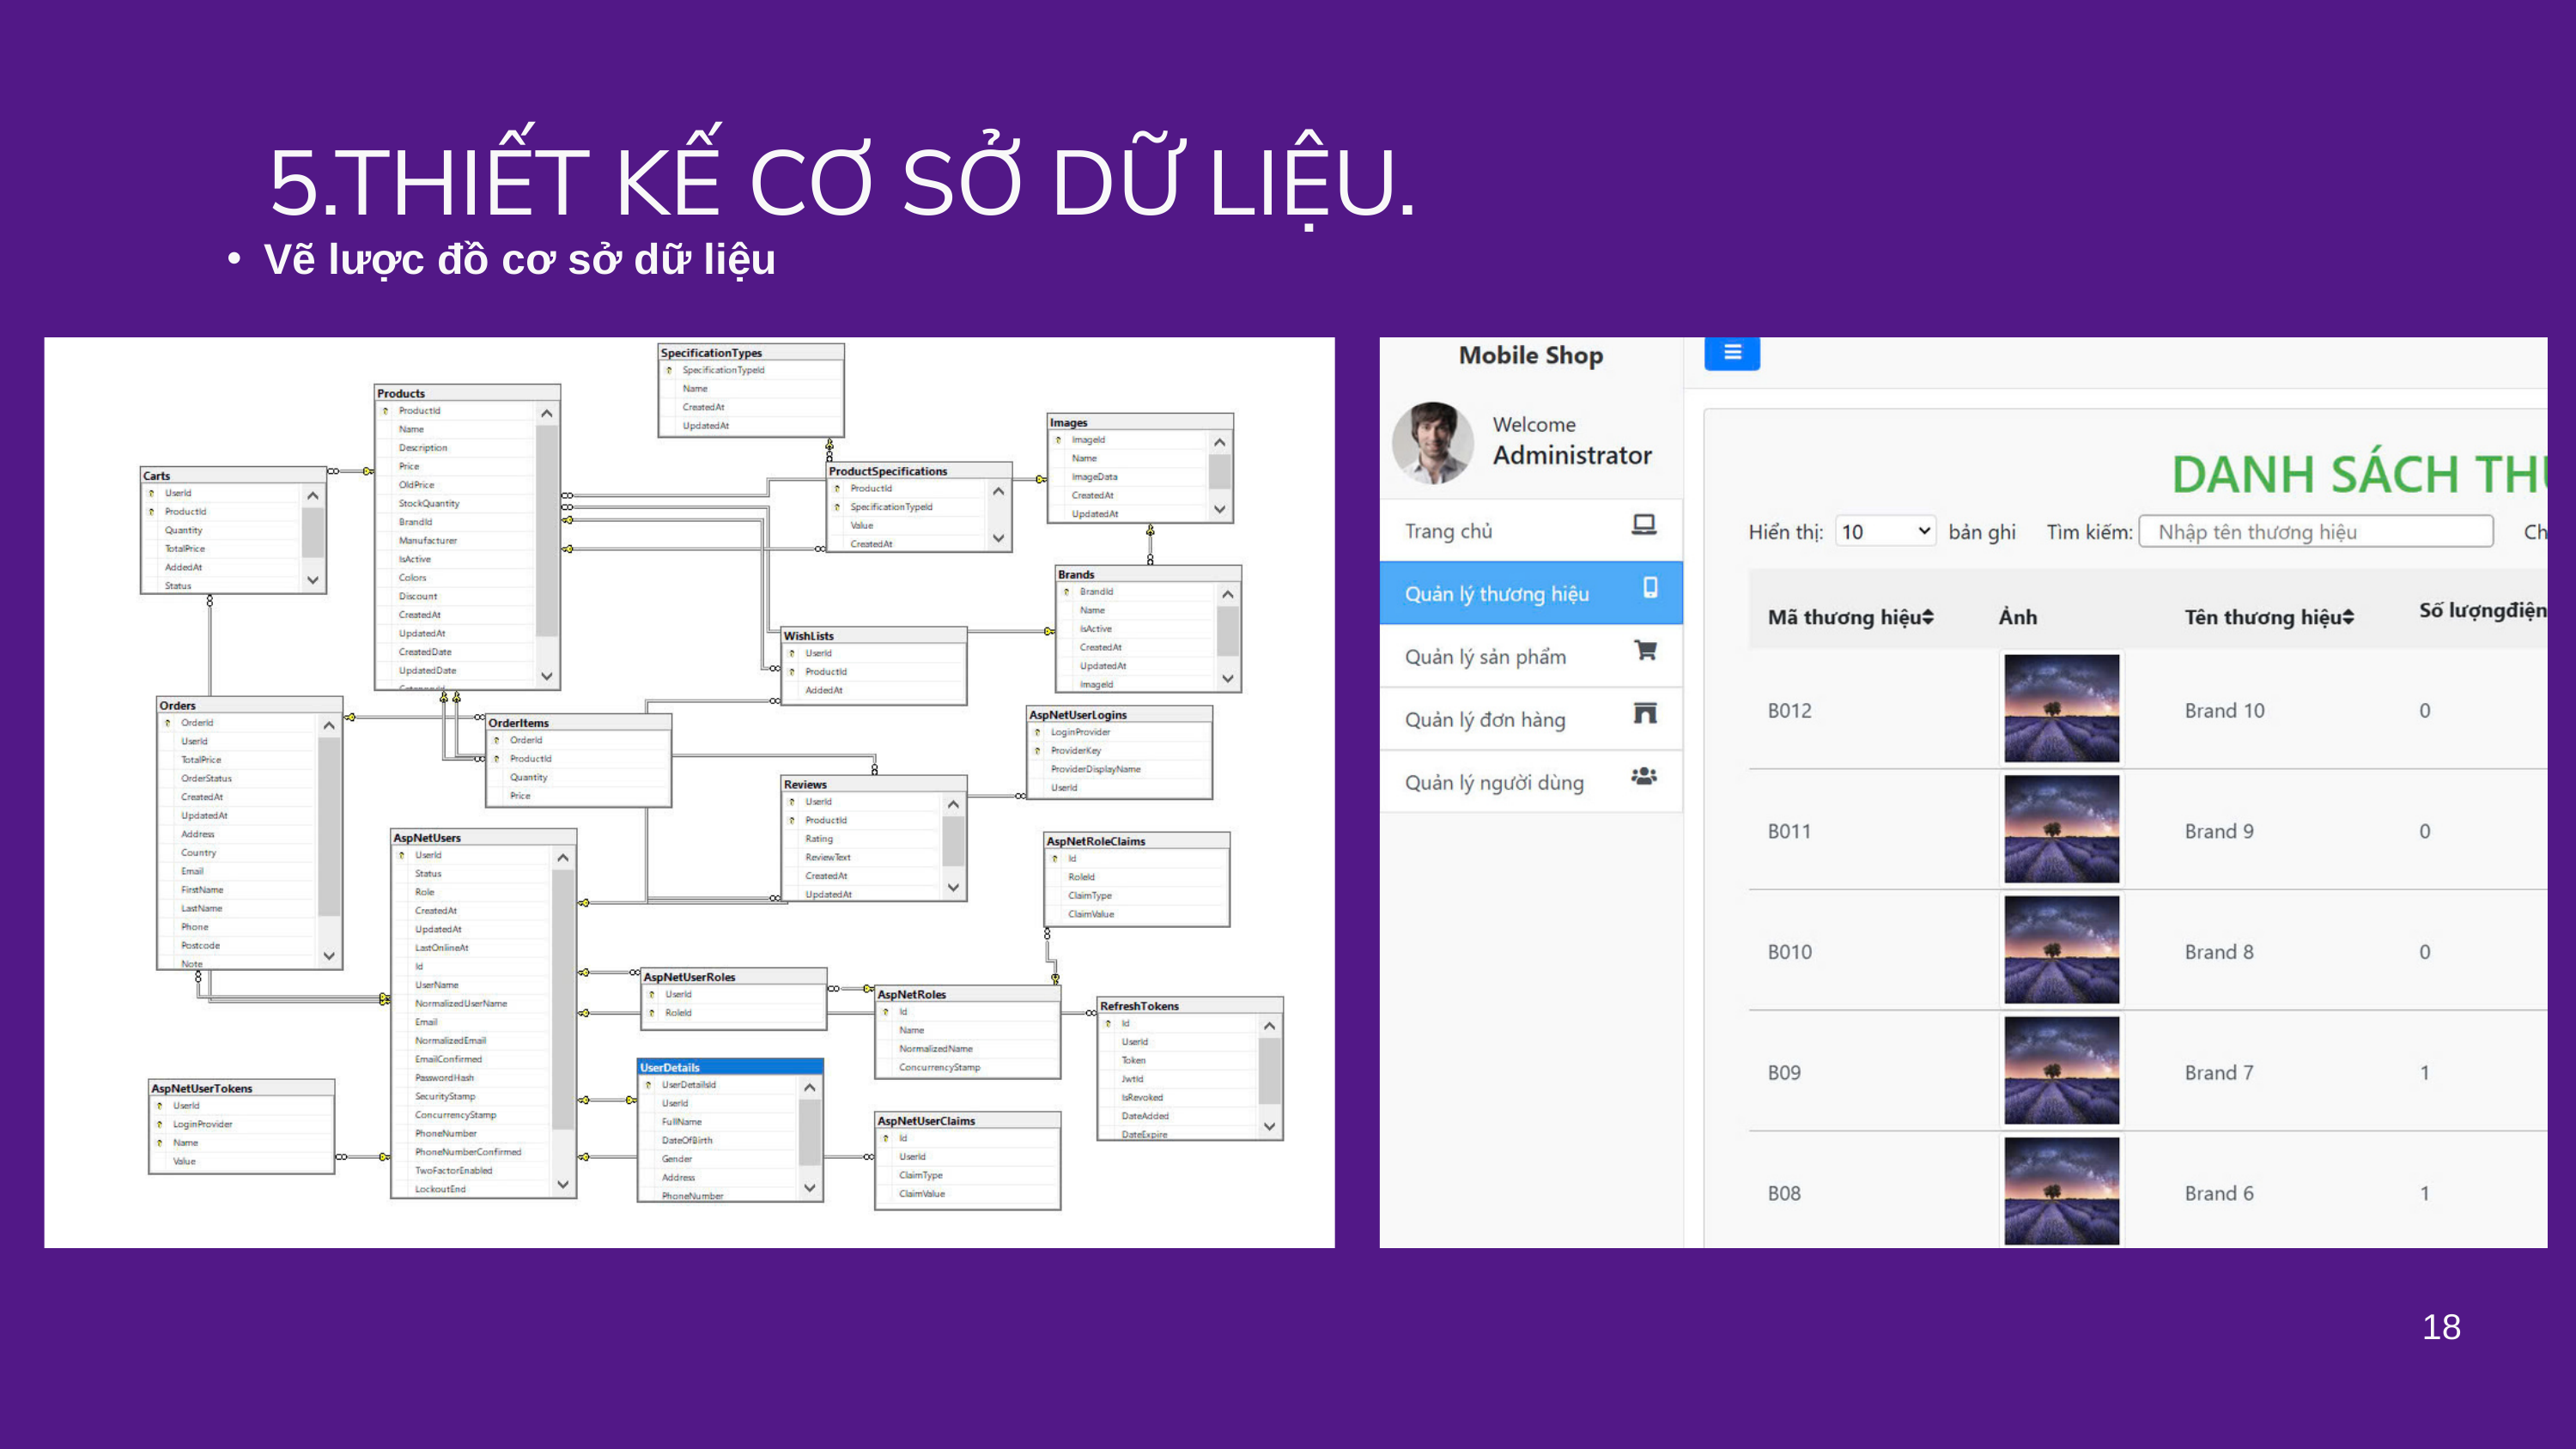

5.THIẾT KẾ CƠ SỞ DỮ LIỆU.
Vẽ lược đồ cơ sở dữ liệu

18